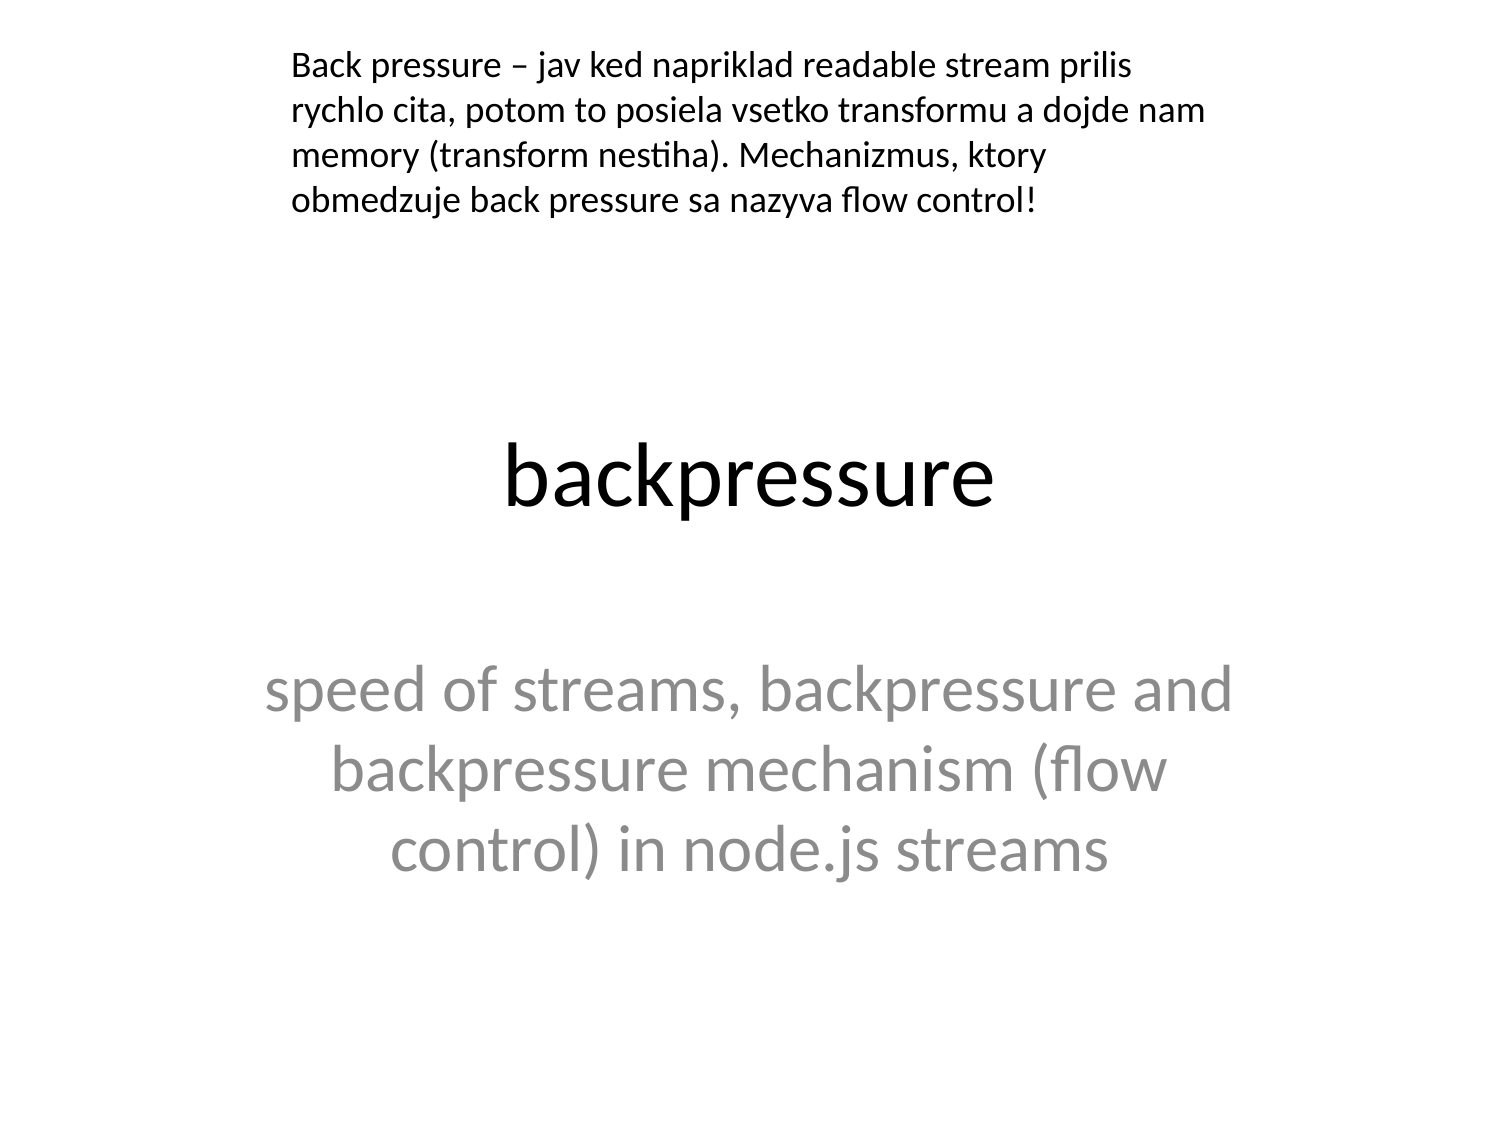

Back pressure – jav ked napriklad readable stream prilis rychlo cita, potom to posiela vsetko transformu a dojde nam memory (transform nestiha). Mechanizmus, ktory obmedzuje back pressure sa nazyva flow control!
# backpressure
speed of streams, backpressure and backpressure mechanism (flow control) in node.js streams